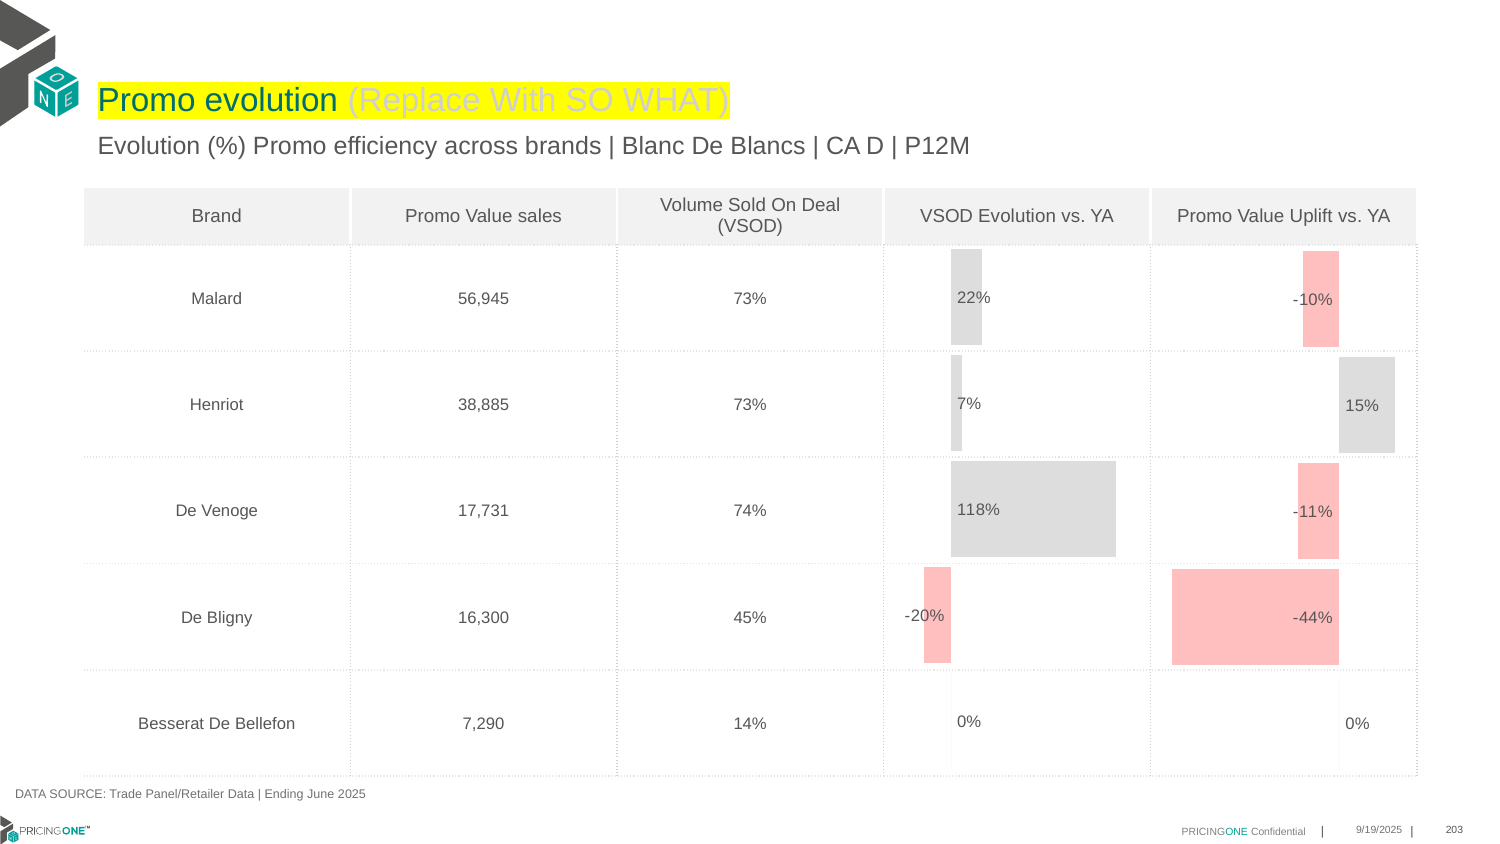

# Promo evolution (Replace With SO WHAT)
Evolution (%) Promo efficiency across brands | Blanc De Blancs | CA D | P12M
| Brand | Promo Value sales | Volume Sold On Deal (VSOD) | VSOD Evolution vs. YA | Promo Value Uplift vs. YA |
| --- | --- | --- | --- | --- |
| Malard | 56,945 | 73% |  |  |
| Henriot | 38,885 | 73% |  |  |
| De Venoge | 17,731 | 74% |  |  |
| De Bligny | 16,300 | 45% |  |  |
| Besserat De Bellefon | 7,290 | 14% |  |  |

### Chart

| Category | VSOD Evaluation vs YA |
|---|---|
| Malard | 0.21700000000000008 |
| Henriot | 0.07400000000000007 |
| De Venoge | 1.1760000000000002 |
| De Bligny | -0.19599999999999995 |
| Besserat De Bellefon | 0.0 |

### Chart

| Category | Promo Value Uplift vs YA |
|---|---|
| Malard | -0.09549354367852614 |
| Henriot | 0.1480200369956124 |
| De Venoge | -0.11038331446557381 |
| De Bligny | -0.44428998215349236 |
| Besserat De Bellefon | 0.0 |
DATA SOURCE: Trade Panel/Retailer Data | Ending June 2025

9/19/2025
203